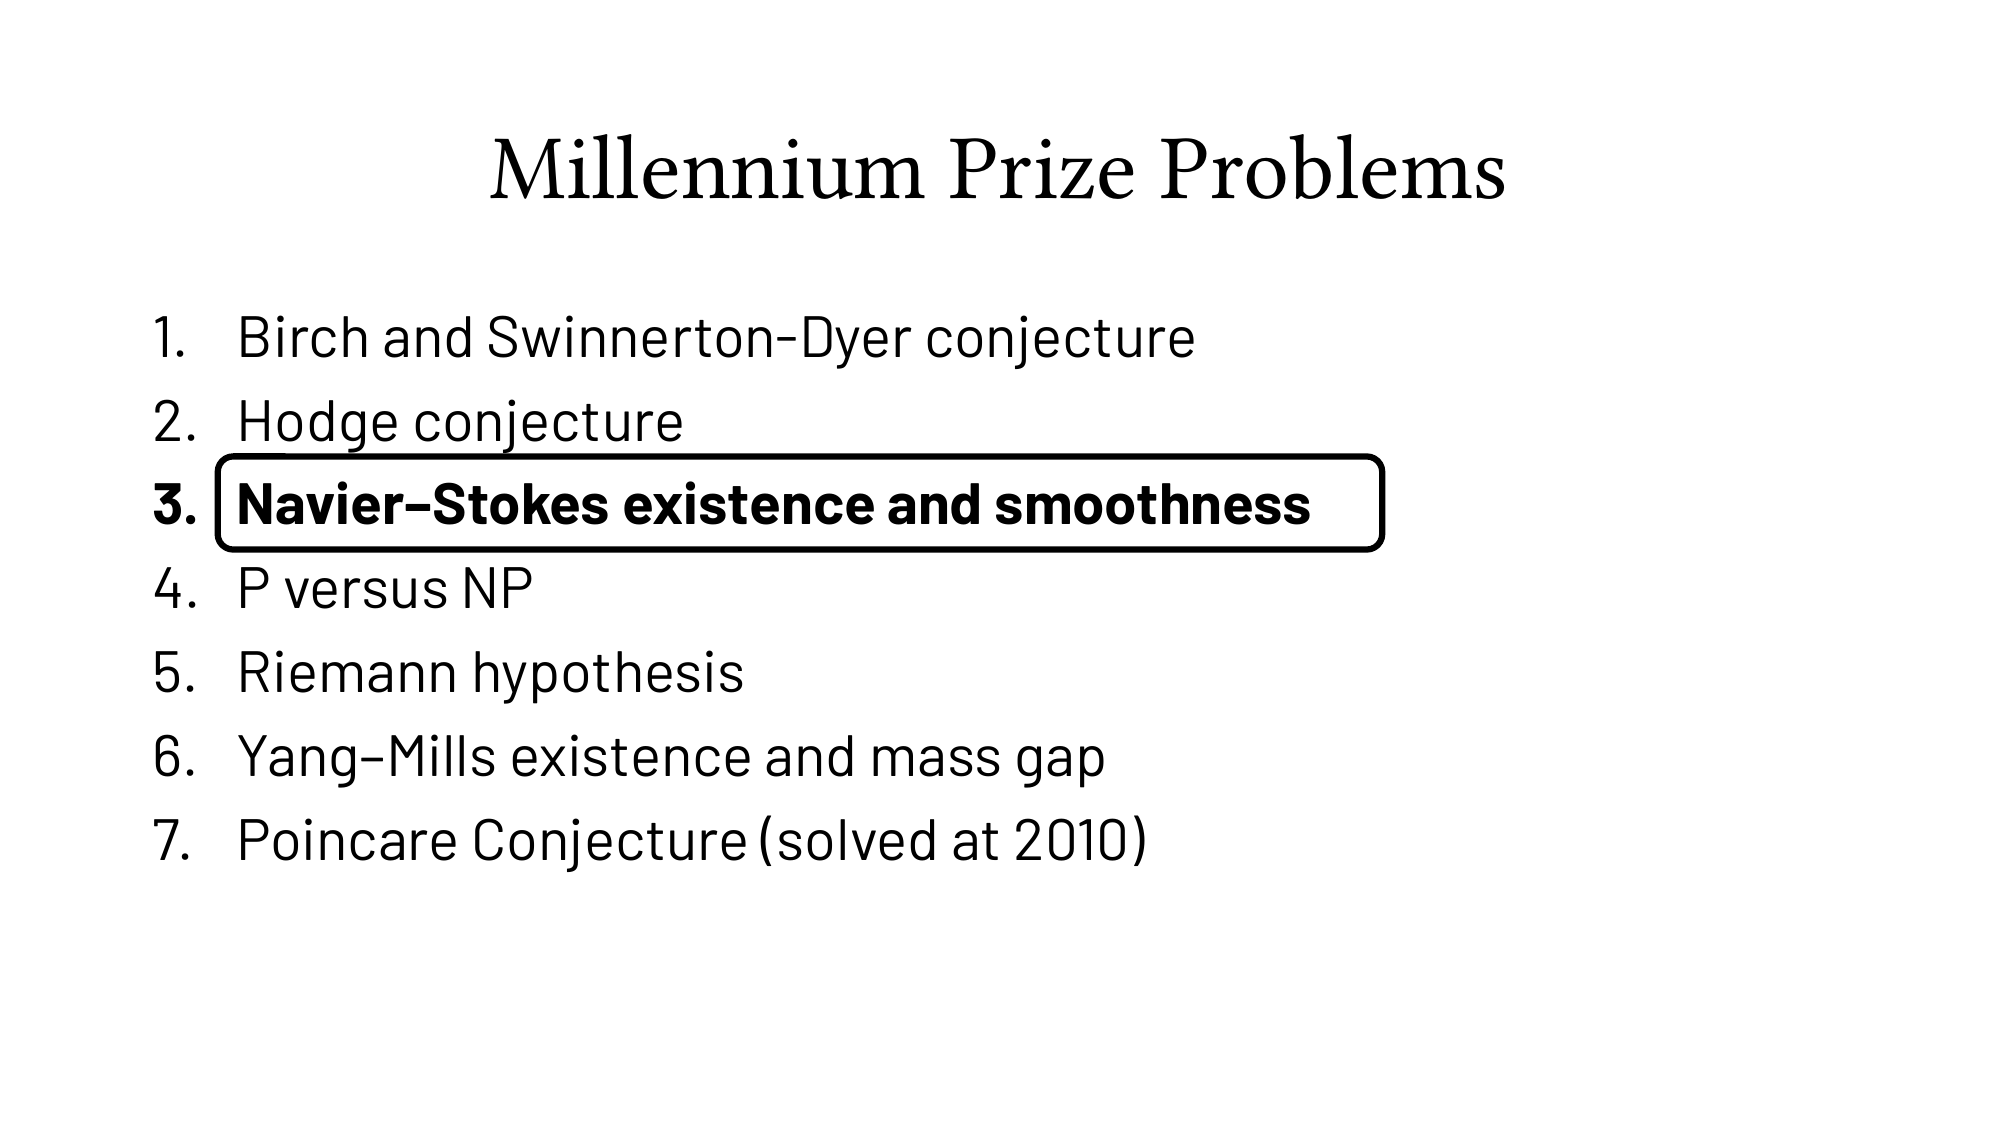

# Millennium Prize Problems
Birch and Swinnerton-Dyer conjecture
Hodge conjecture
Navier–Stokes existence and smoothness
P versus NP
Riemann hypothesis
Yang–Mills existence and mass gap
Poincare Conjecture (solved at 2010)